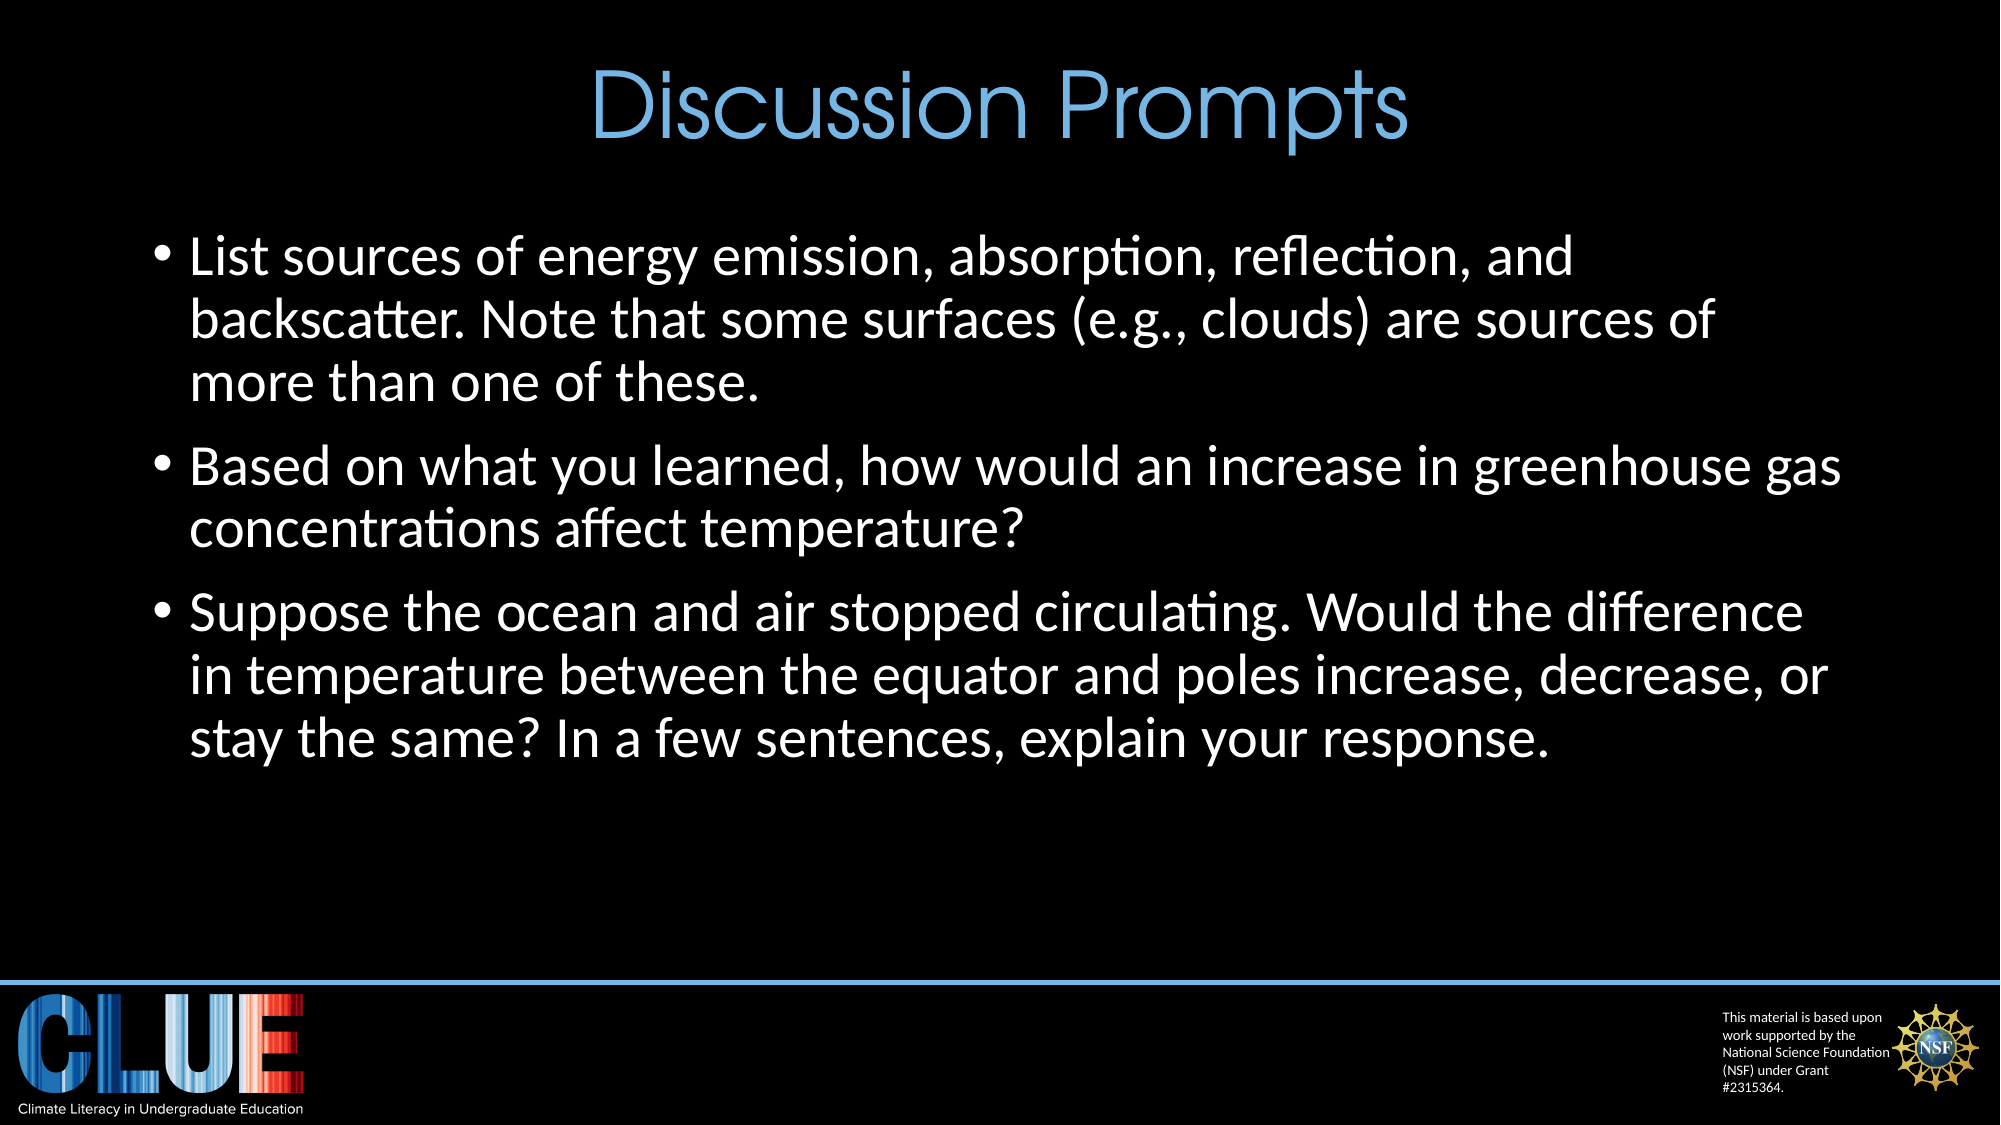

# Discussion Prompts
List sources of energy emission, absorption, reflection, and backscatter. Note that some surfaces (e.g., clouds) are sources of more than one of these.
Based on what you learned, how would an increase in greenhouse gas concentrations affect temperature?
Suppose the ocean and air stopped circulating. Would the difference in temperature between the equator and poles increase, decrease, or stay the same? In a few sentences, explain your response.